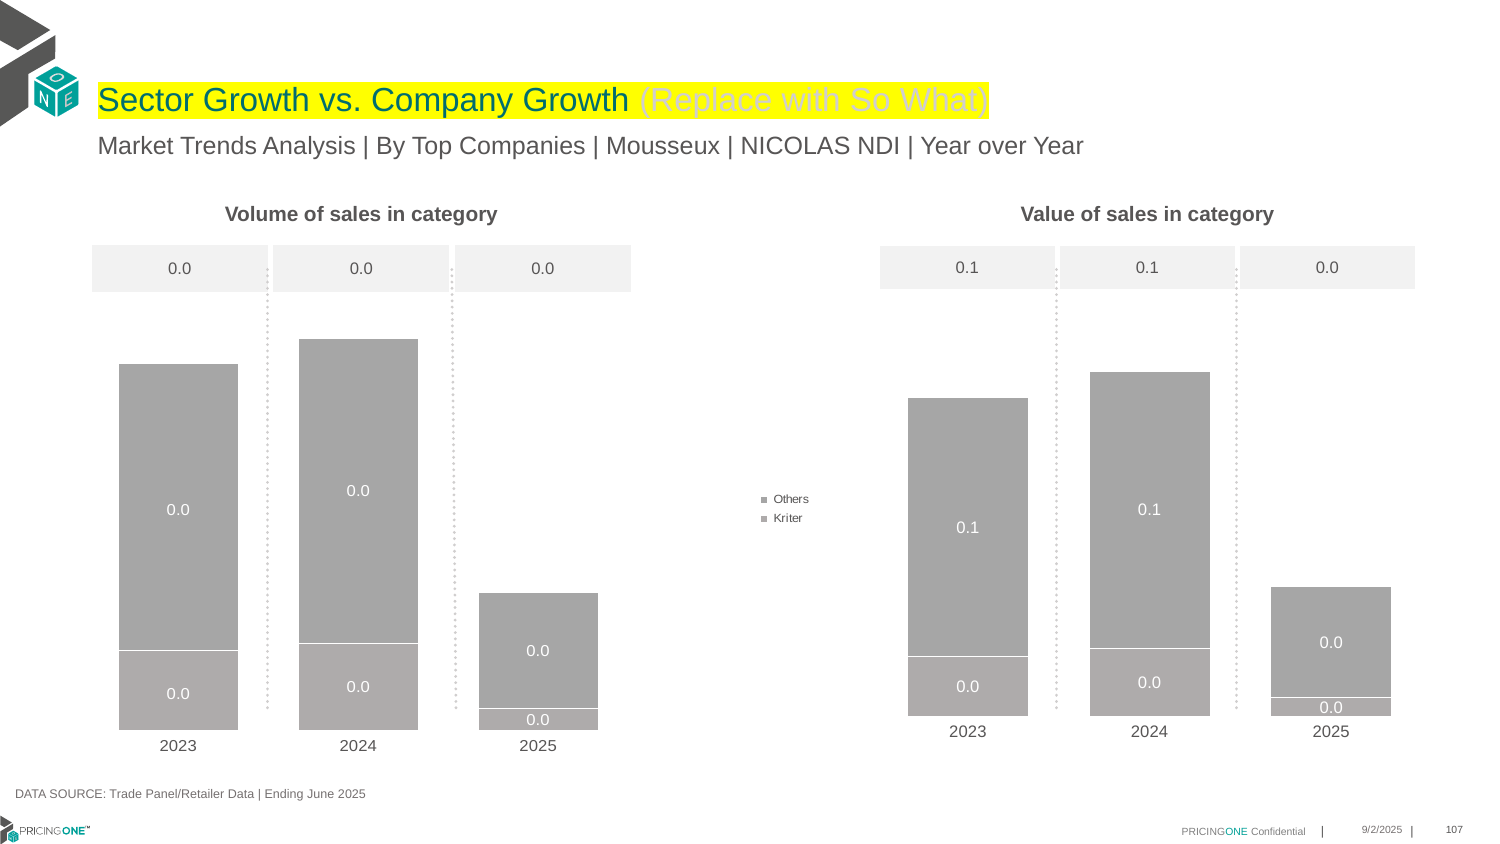

# Sector Growth vs. Company Growth (Replace with So What)
Market Trends Analysis | By Top Companies | Mousseux | NICOLAS NDI | Year over Year
| Value of sales in category |  |  |
| --- | --- | --- |
| 0.1 | 0.1 | 0.0 |
| Volume of sales in category |  |  |
| --- | --- | --- |
| 0.0 | 0.0 | 0.0 |

### Chart

| Category | Kriter | Others |
|---|---|---|
| 2023 | 0.017206 | 0.074007 |
| 2024 | 0.019471 | 0.079408 |
| 2025 | 0.005309 | 0.03178 |

### Chart

| Category | Kriter | Others |
|---|---|---|
| 2023 | 0.001488 | 0.00529 |
| 2024 | 0.001615 | 0.005618 |
| 2025 | 0.000416 | 0.002127 |
DATA SOURCE: Trade Panel/Retailer Data | Ending June 2025

9/2/2025
107